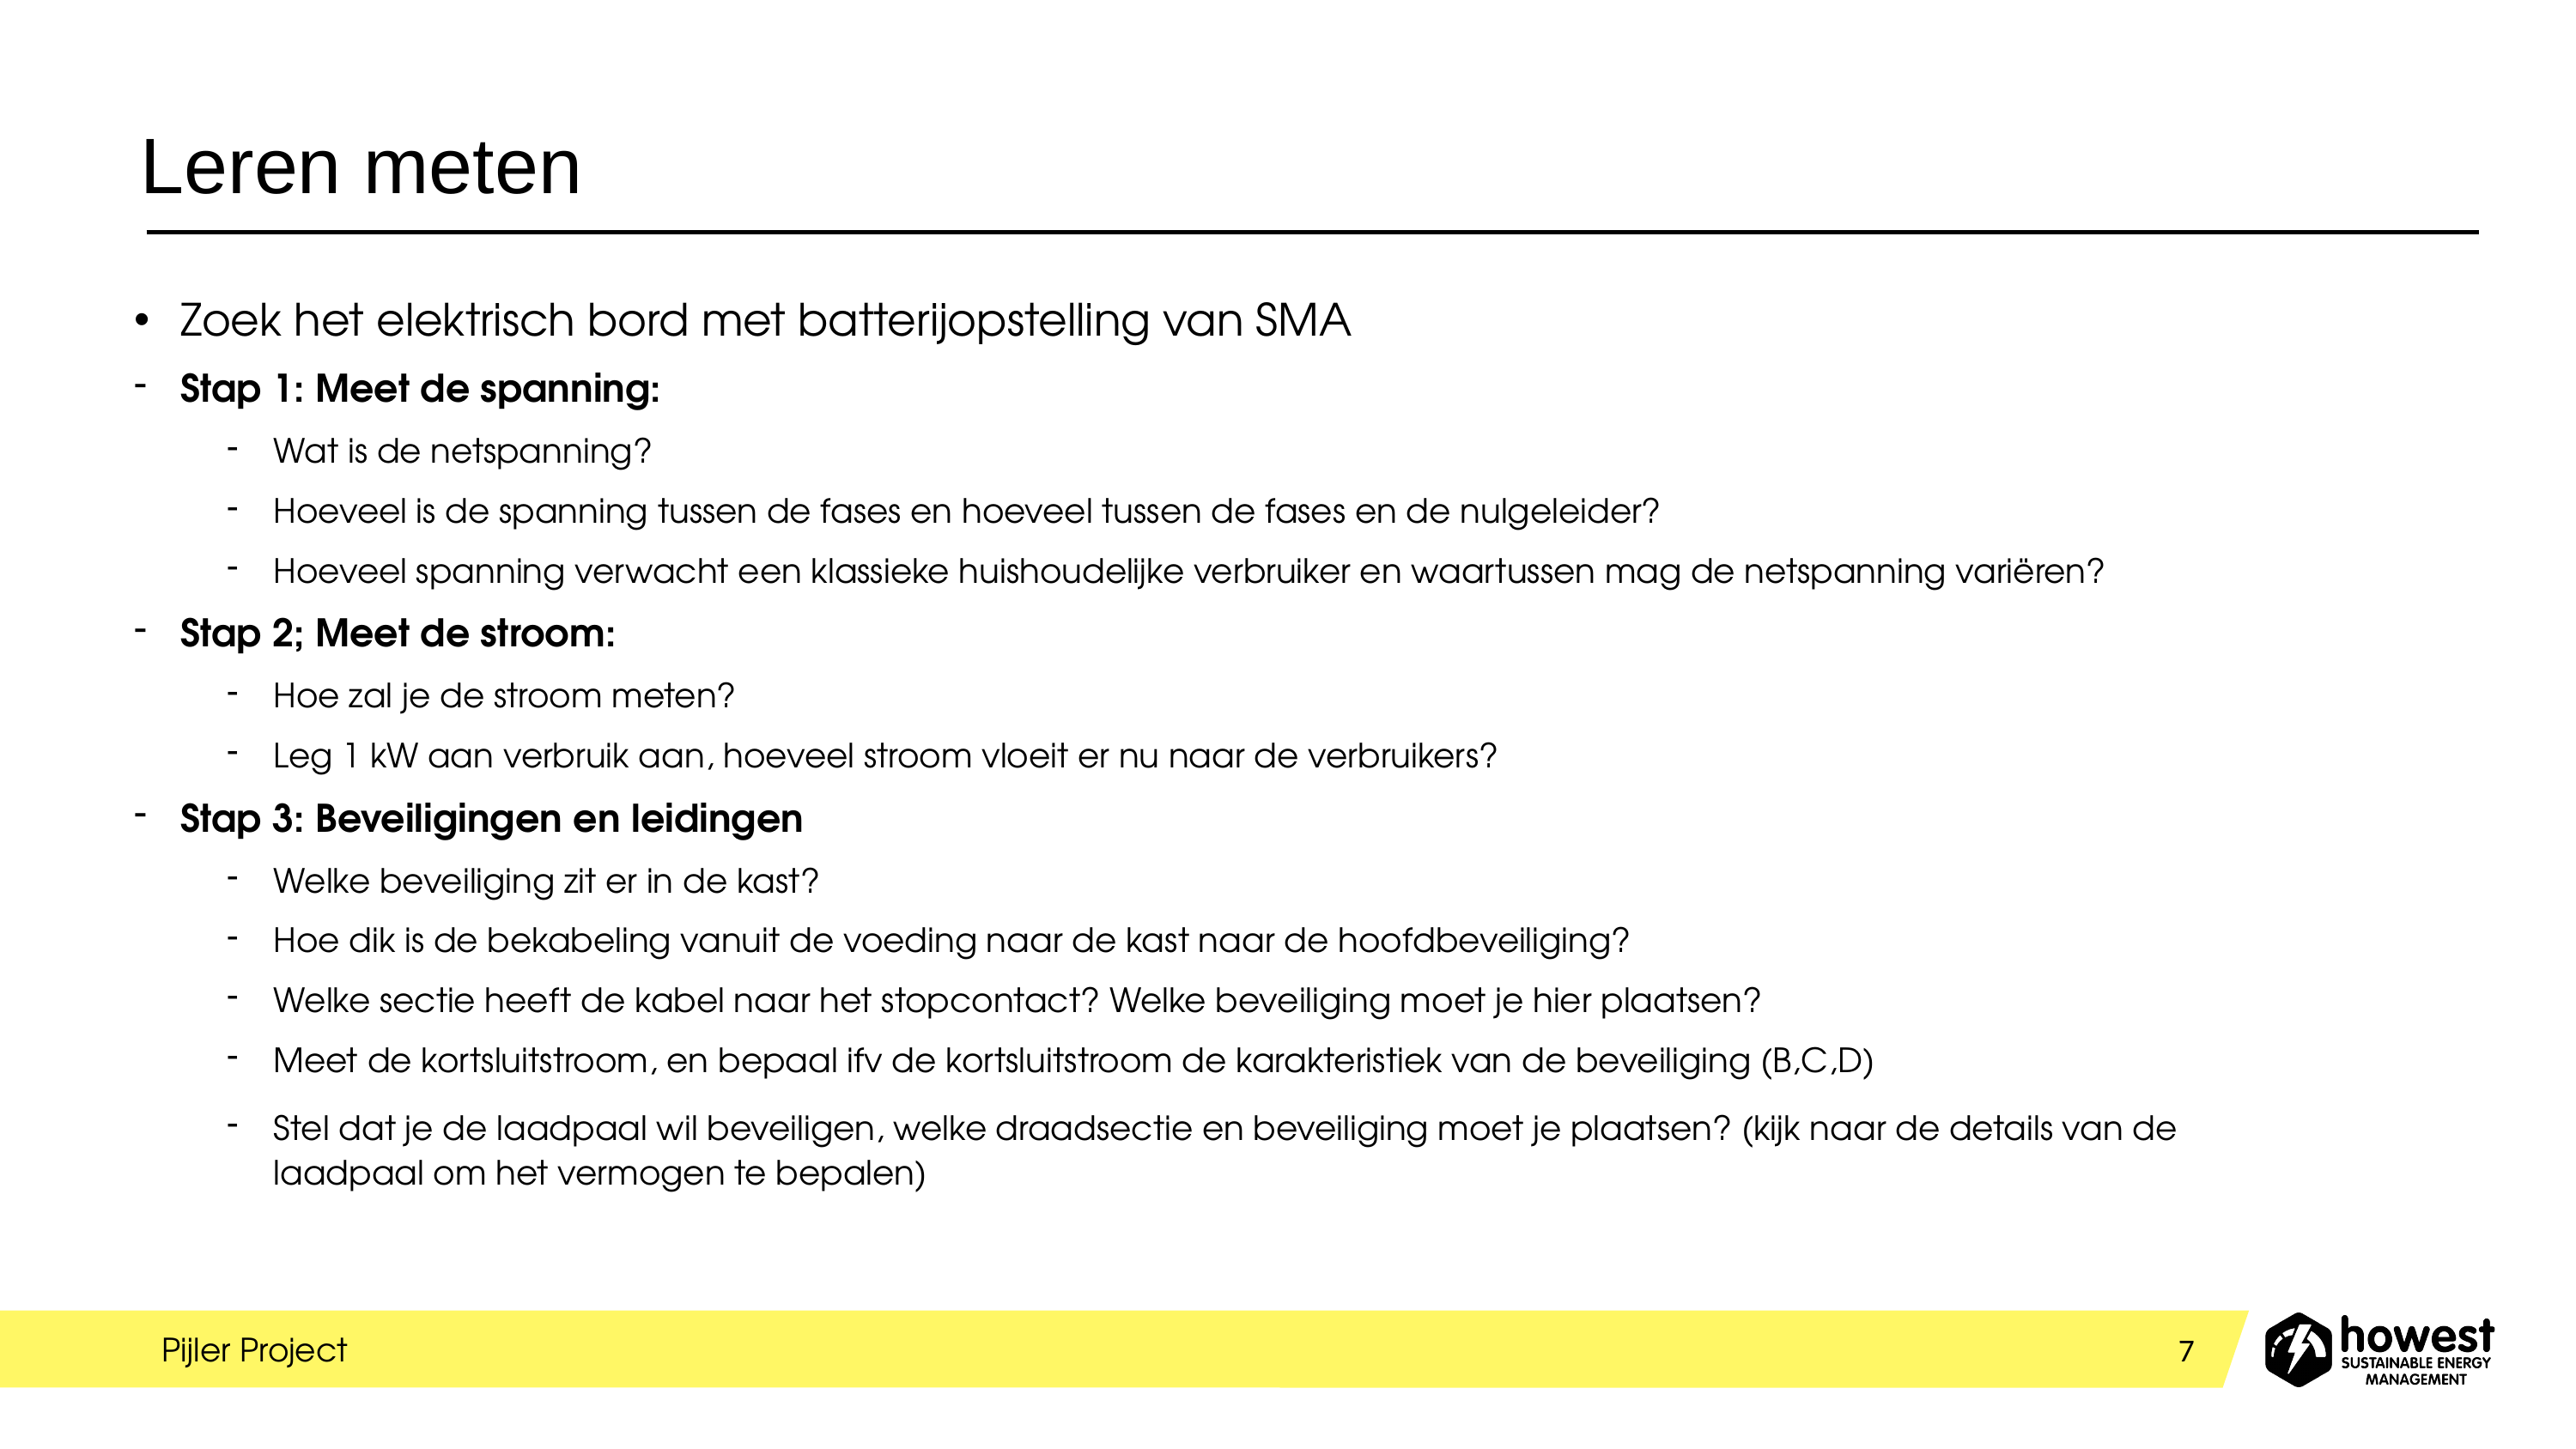

# Leren meten

Zoek het elektrisch bord met batterijopstelling van SMA
Stap 1: Meet de spanning:
Wat is de netspanning?
Hoeveel is de spanning tussen de fases en hoeveel tussen de fases en de nulgeleider?
Hoeveel spanning verwacht een klassieke huishoudelijke verbruiker en waartussen mag de netspanning variëren?
Stap 2; Meet de stroom:
Hoe zal je de stroom meten?
Leg 1 kW aan verbruik aan, hoeveel stroom vloeit er nu naar de verbruikers?
Stap 3: Beveiligingen en leidingen
Welke beveiliging zit er in de kast?
Hoe dik is de bekabeling vanuit de voeding naar de kast naar de hoofdbeveiliging?
Welke sectie heeft de kabel naar het stopcontact? Welke beveiliging moet je hier plaatsen?
Meet de kortsluitstroom, en bepaal ifv de kortsluitstroom de karakteristiek van de beveiliging (B,C,D)
Stel dat je de laadpaal wil beveiligen, welke draadsectie en beveiliging moet je plaatsen? (kijk naar de details van de laadpaal om het vermogen te bepalen)

Pijler Project
7